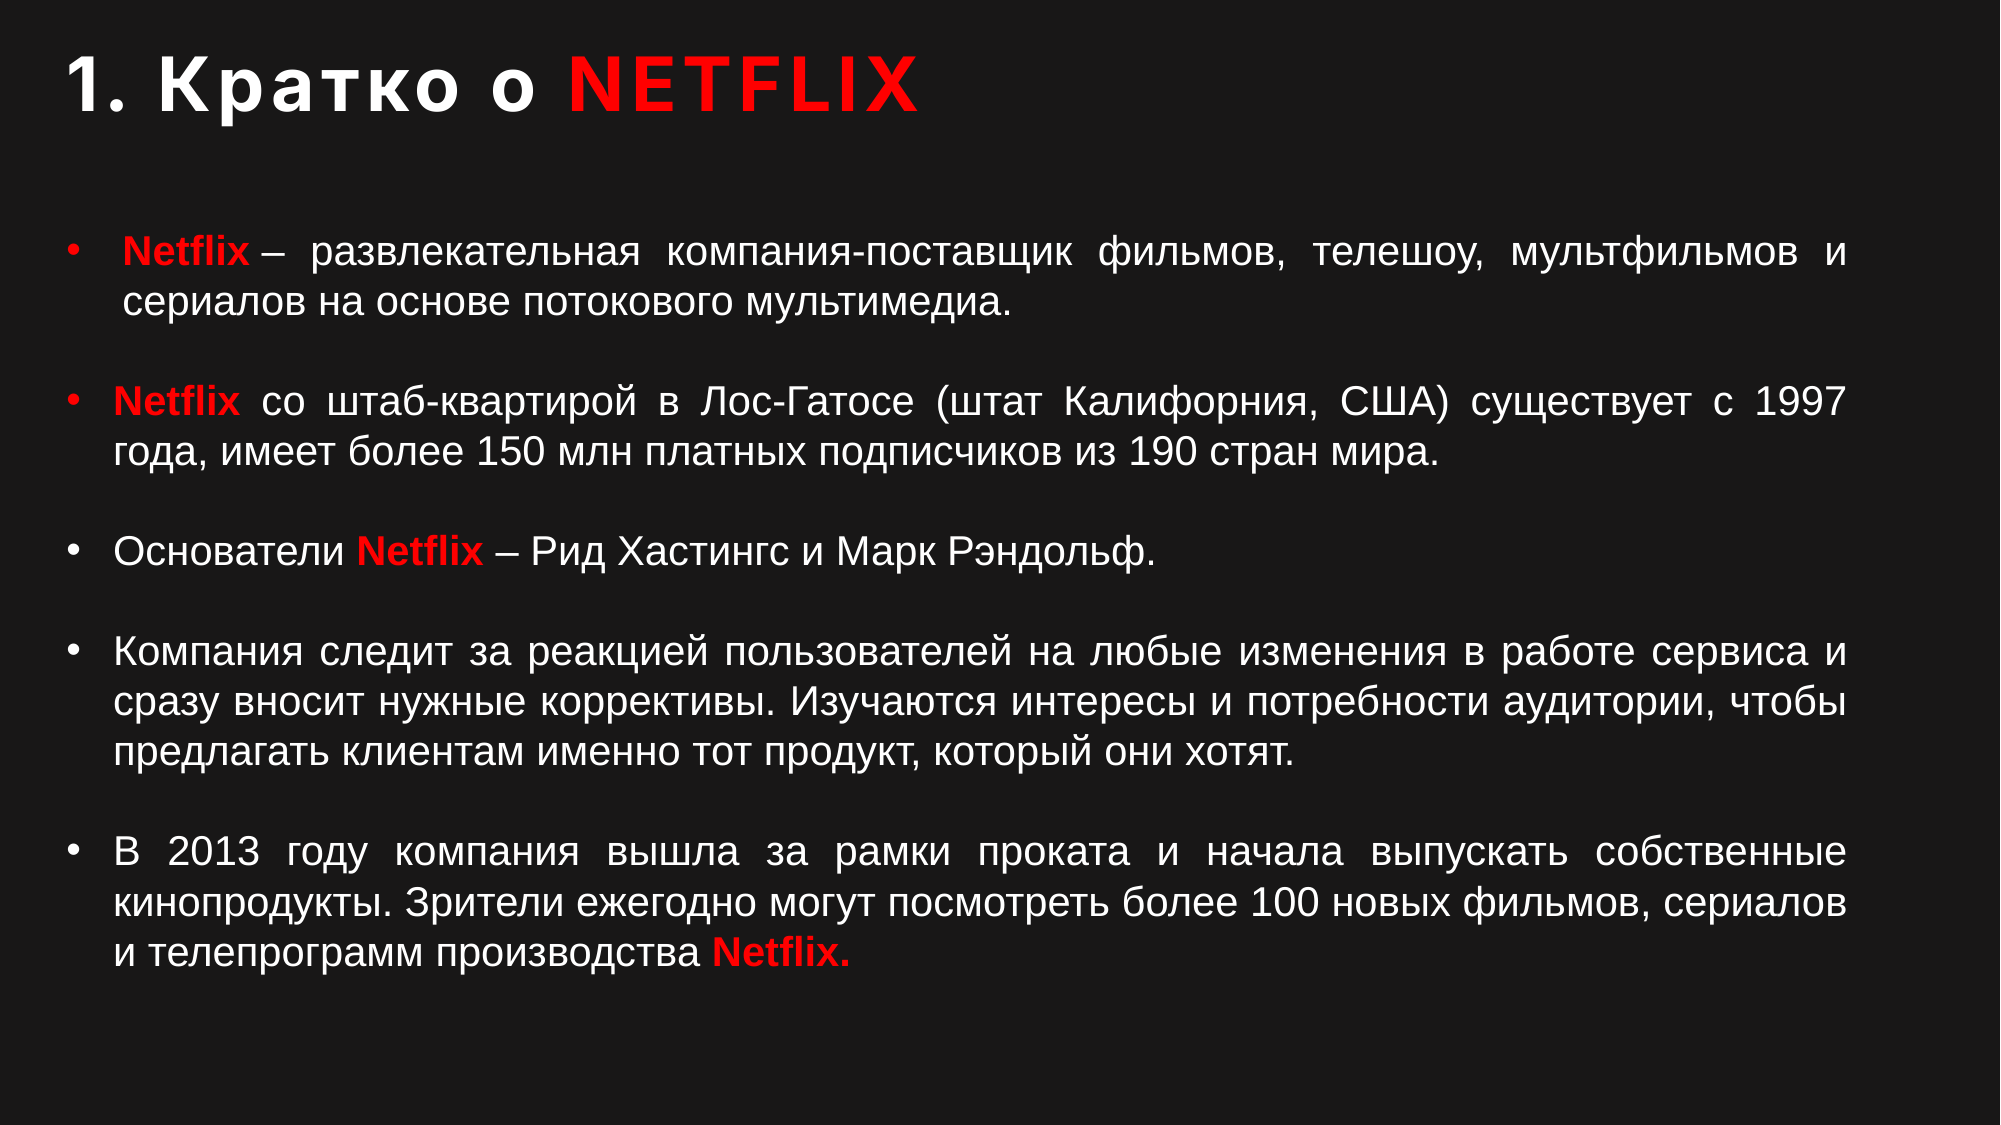

1. Кратко о NETFLIX
Netflix – развлекательная компания-поставщик фильмов, телешоу, мультфильмов и сериалов на основе потокового мультимедиа.

Netflix со штаб-квартирой в Лос-Гатосе (штат Калифорния, США) существует с 1997 года, имеет более 150 млн платных подписчиков из 190 стран мира.

Основатели Netflix – Рид Хастингс и Марк Рэндольф.

Компания следит за реакцией пользователей на любые изменения в работе сервиса и сразу вносит нужные коррективы. Изучаются интересы и потребности аудитории, чтобы предлагать клиентам именно тот продукт, который они хотят.

В 2013 году компания вышла за рамки проката и начала выпускать собственные кинопродукты. Зрители ежегодно могут посмотреть более 100 новых фильмов, сериалов и телепрограмм производства Netflix.